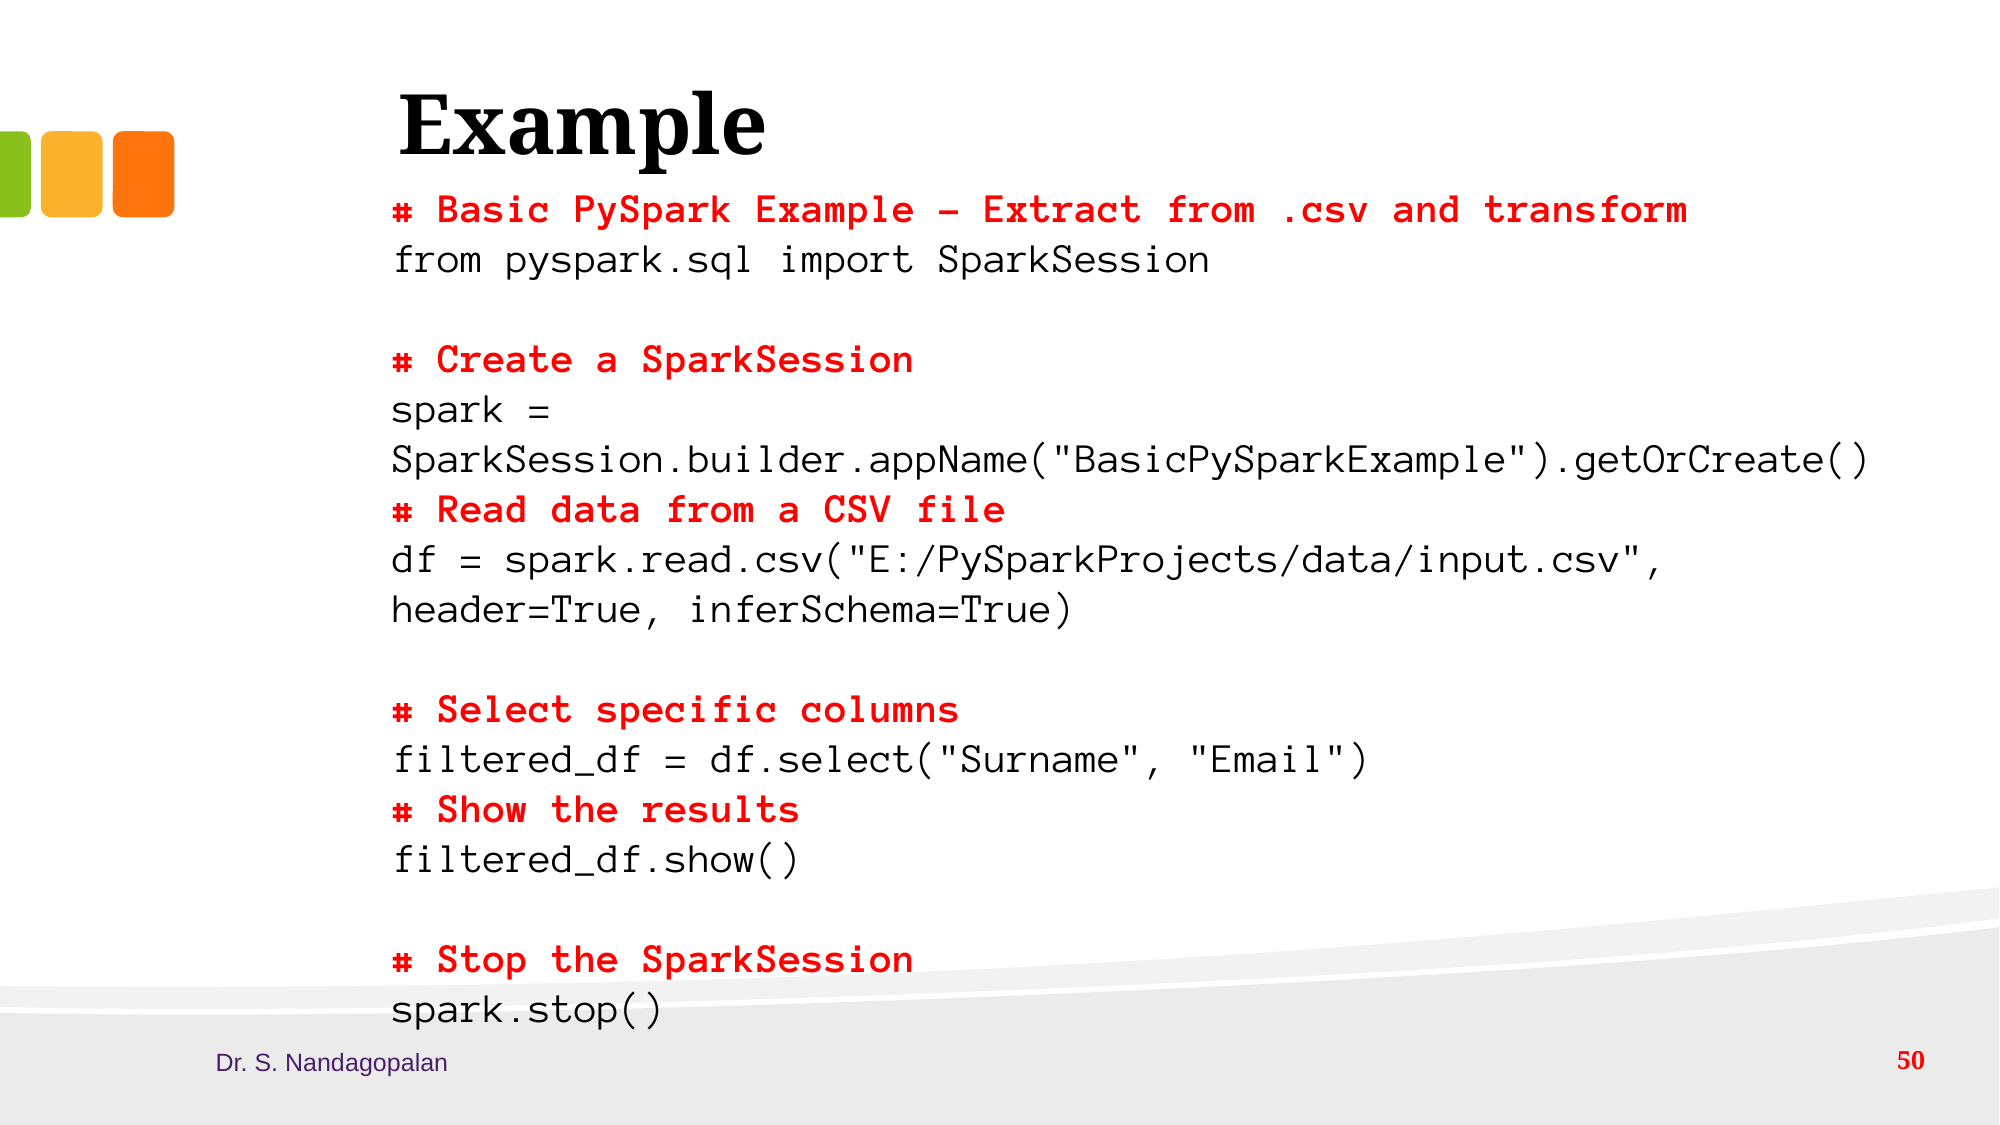

# Example
# Basic PySpark Example - Extract from .csv and transform
from pyspark.sql import SparkSession

# Create a SparkSession
spark = SparkSession.builder.appName("BasicPySparkExample").getOrCreate()
# Read data from a CSV file
df = spark.read.csv("E:/PySparkProjects/data/input.csv", 	header=True, inferSchema=True)
# Select specific columns
filtered_df = df.select("Surname", "Email")
# Show the results
filtered_df.show()
# Stop the SparkSession
spark.stop()
Dr. S. Nandagopalan
50